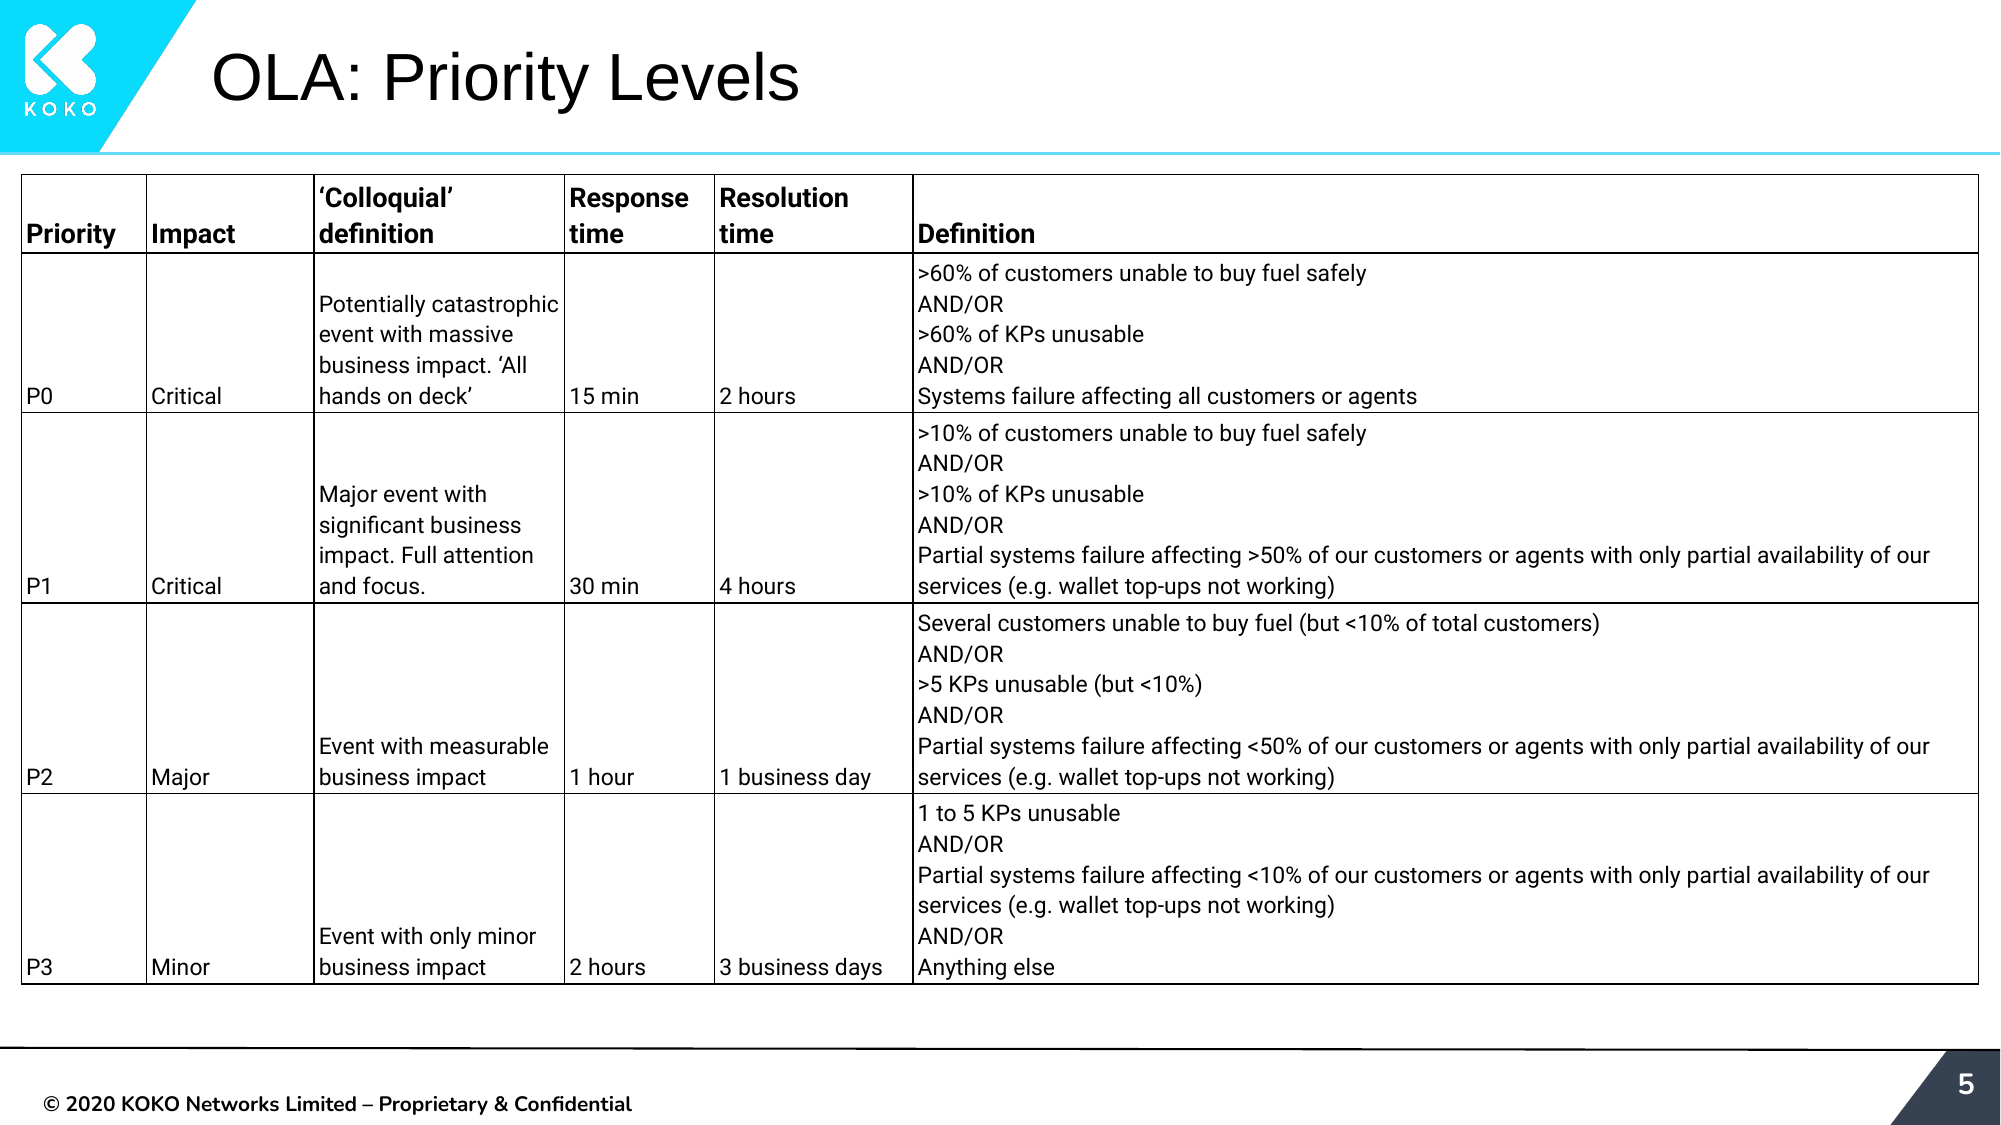

# OLA: Priority Levels
| Priority | Impact | ‘Colloquial’ definition | Response time | Resolution time | Definition |
| --- | --- | --- | --- | --- | --- |
| P0 | Critical | Potentially catastrophic event with massive business impact. ‘All hands on deck’ | 15 min | 2 hours | >60% of customers unable to buy fuel safely AND/OR >60% of KPs unusable AND/OR Systems failure affecting all customers or agents |
| P1 | Critical | Major event with significant business impact. Full attention and focus. | 30 min | 4 hours | >10% of customers unable to buy fuel safely AND/OR >10% of KPs unusable AND/OR Partial systems failure affecting >50% of our customers or agents with only partial availability of our services (e.g. wallet top-ups not working) |
| P2 | Major | Event with measurable business impact | 1 hour | 1 business day | Several customers unable to buy fuel (but <10% of total customers) AND/OR >5 KPs unusable (but <10%) AND/OR Partial systems failure affecting <50% of our customers or agents with only partial availability of our services (e.g. wallet top-ups not working) |
| P3 | Minor | Event with only minor business impact | 2 hours | 3 business days | 1 to 5 KPs unusable AND/OR Partial systems failure affecting <10% of our customers or agents with only partial availability of our services (e.g. wallet top-ups not working) AND/OR Anything else |
5